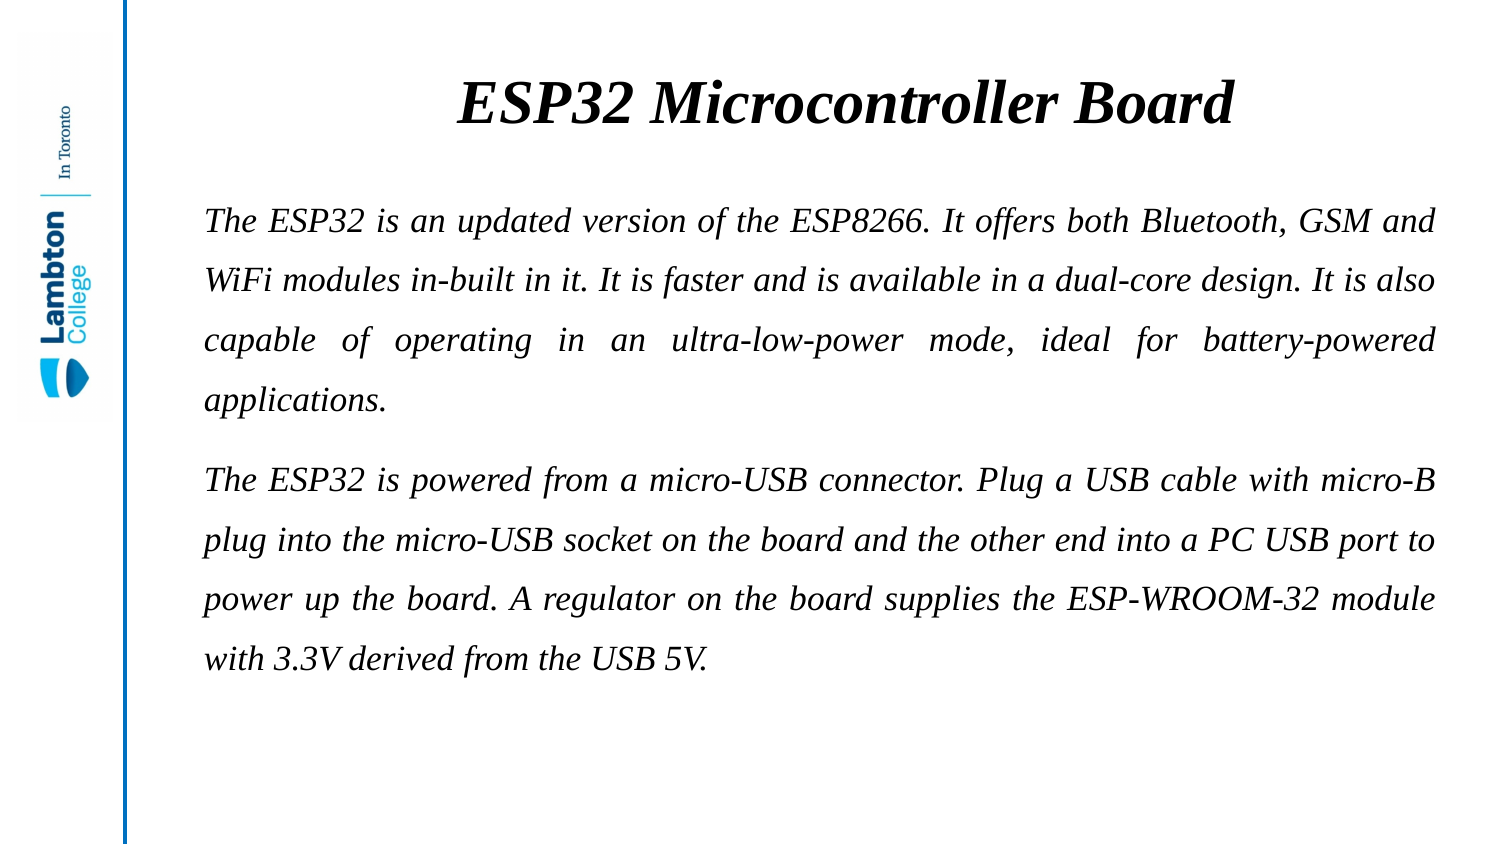

# ESP32 Microcontroller Board
The ESP32 is an updated version of the ESP8266. It offers both Bluetooth, GSM and WiFi modules in-built in it. It is faster and is available in a dual-core design. It is also capable of operating in an ultra-low-power mode, ideal for battery-powered applications.
The ESP32 is powered from a micro-USB connector. Plug a USB cable with micro-B plug into the micro-USB socket on the board and the other end into a PC USB port to power up the board. A regulator on the board supplies the ESP-WROOM-32 module with 3.3V derived from the USB 5V.